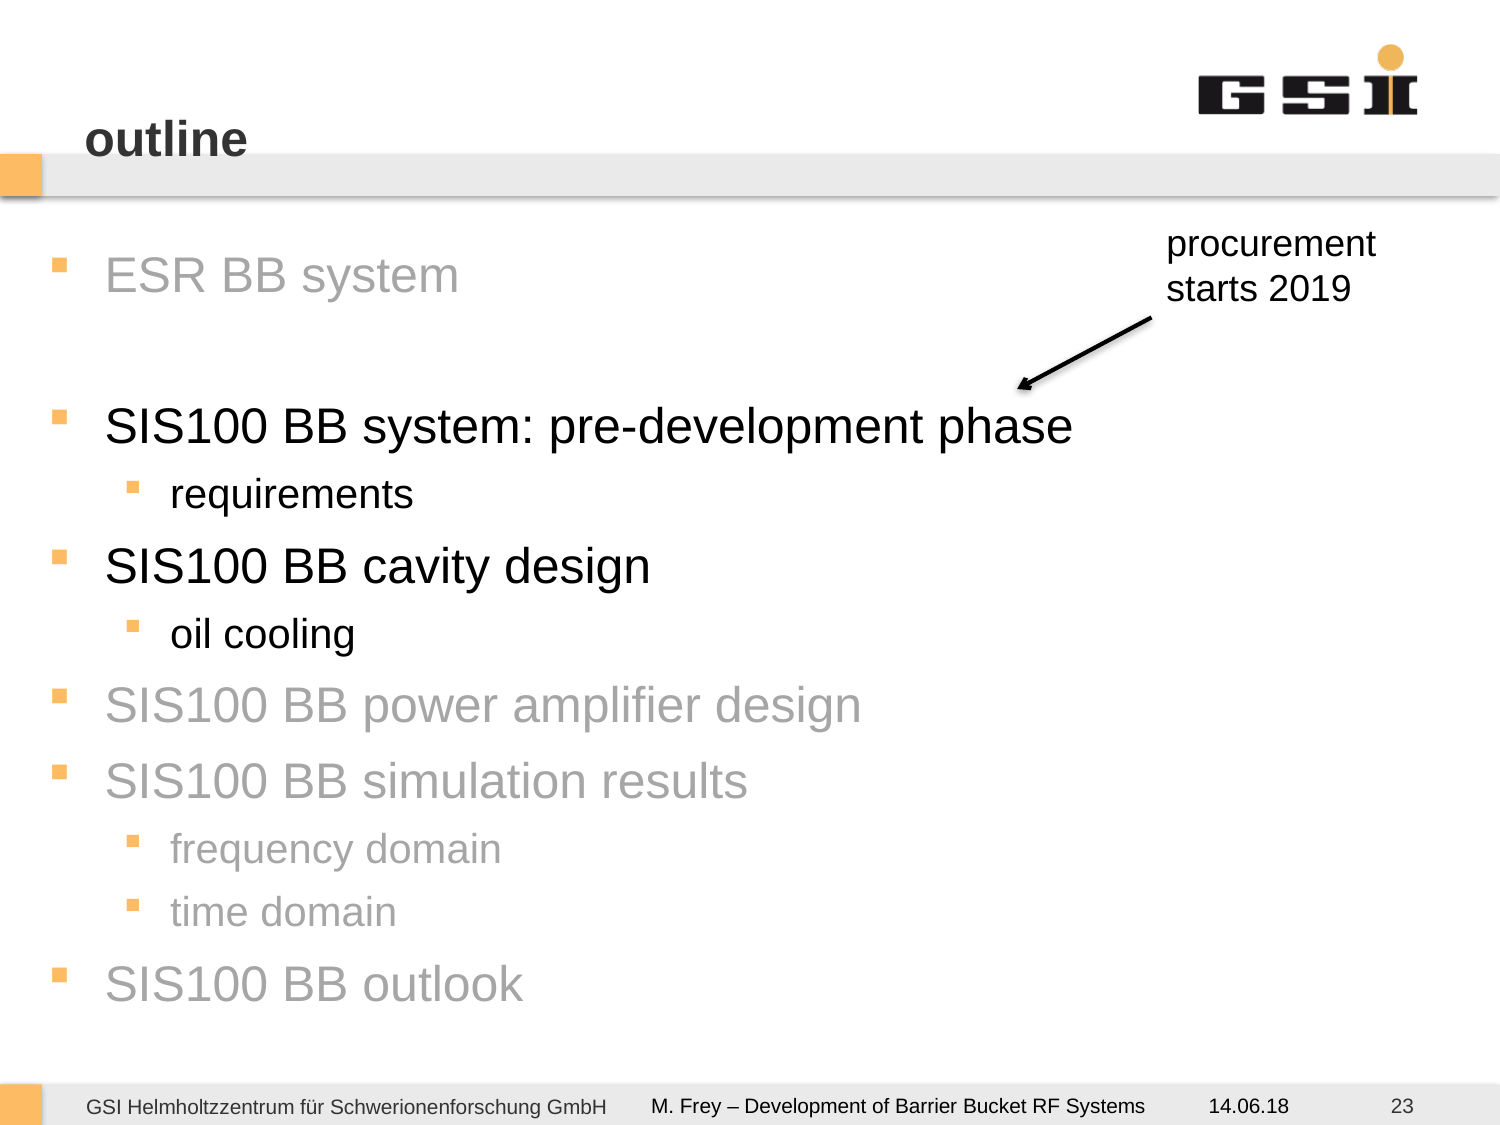

# outline
procurement starts 2019
ESR BB system

SIS100 BB system: pre-development phase
requirements
SIS100 BB cavity design
oil cooling
SIS100 BB power amplifier design
SIS100 BB simulation results
frequency domain
time domain
SIS100 BB outlook
14.06.18
23
M. Frey – Development of Barrier Bucket RF Systems